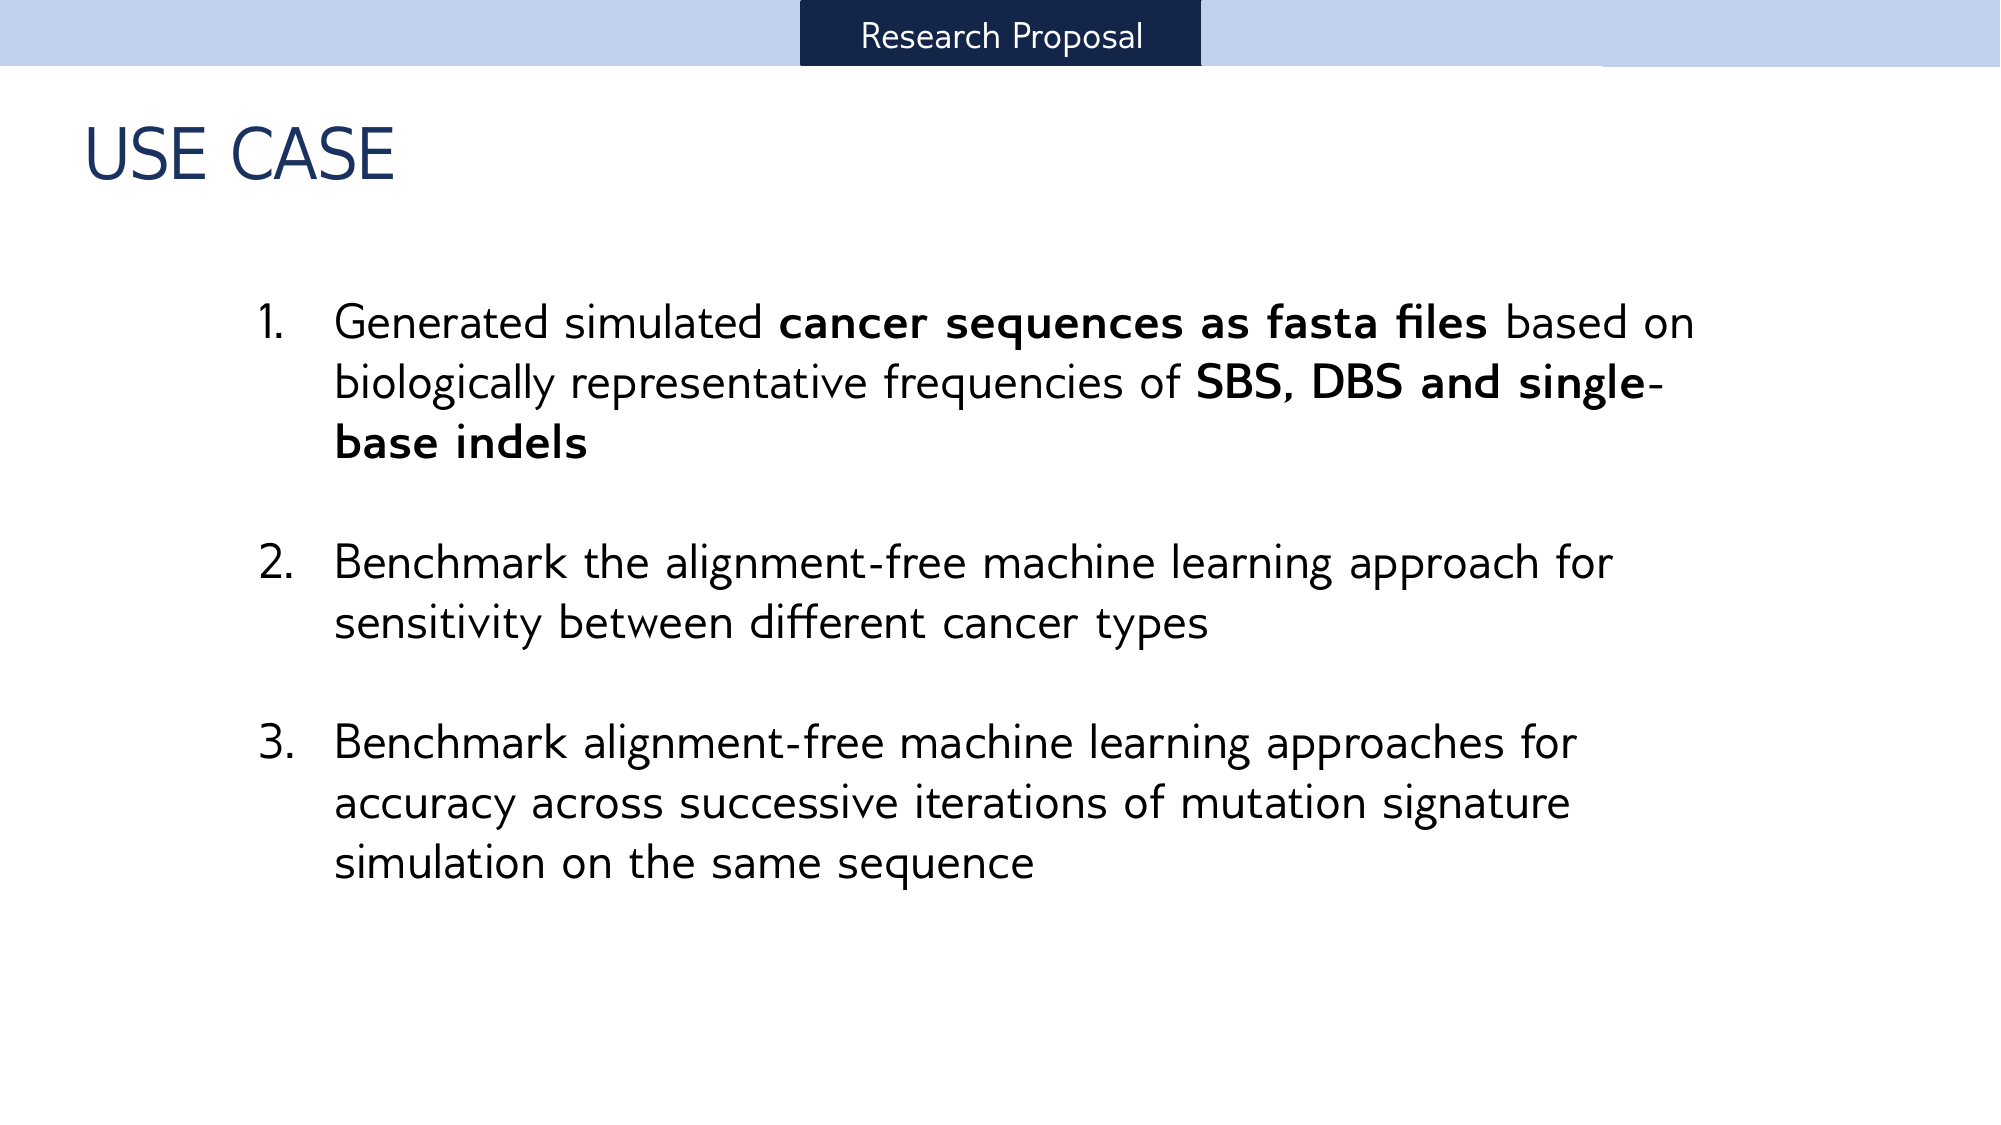

Research Proposal

Use Case

Generated simulated cancer sequences as fasta files based on biologically representative frequencies of SBS, DBS and single- base indels

Benchmark the alignment-free machine learning approach for sensitivity between different cancer types

Benchmark alignment-free machine learning approaches for accuracy across successive iterations of mutation signature simulation on the same sequence